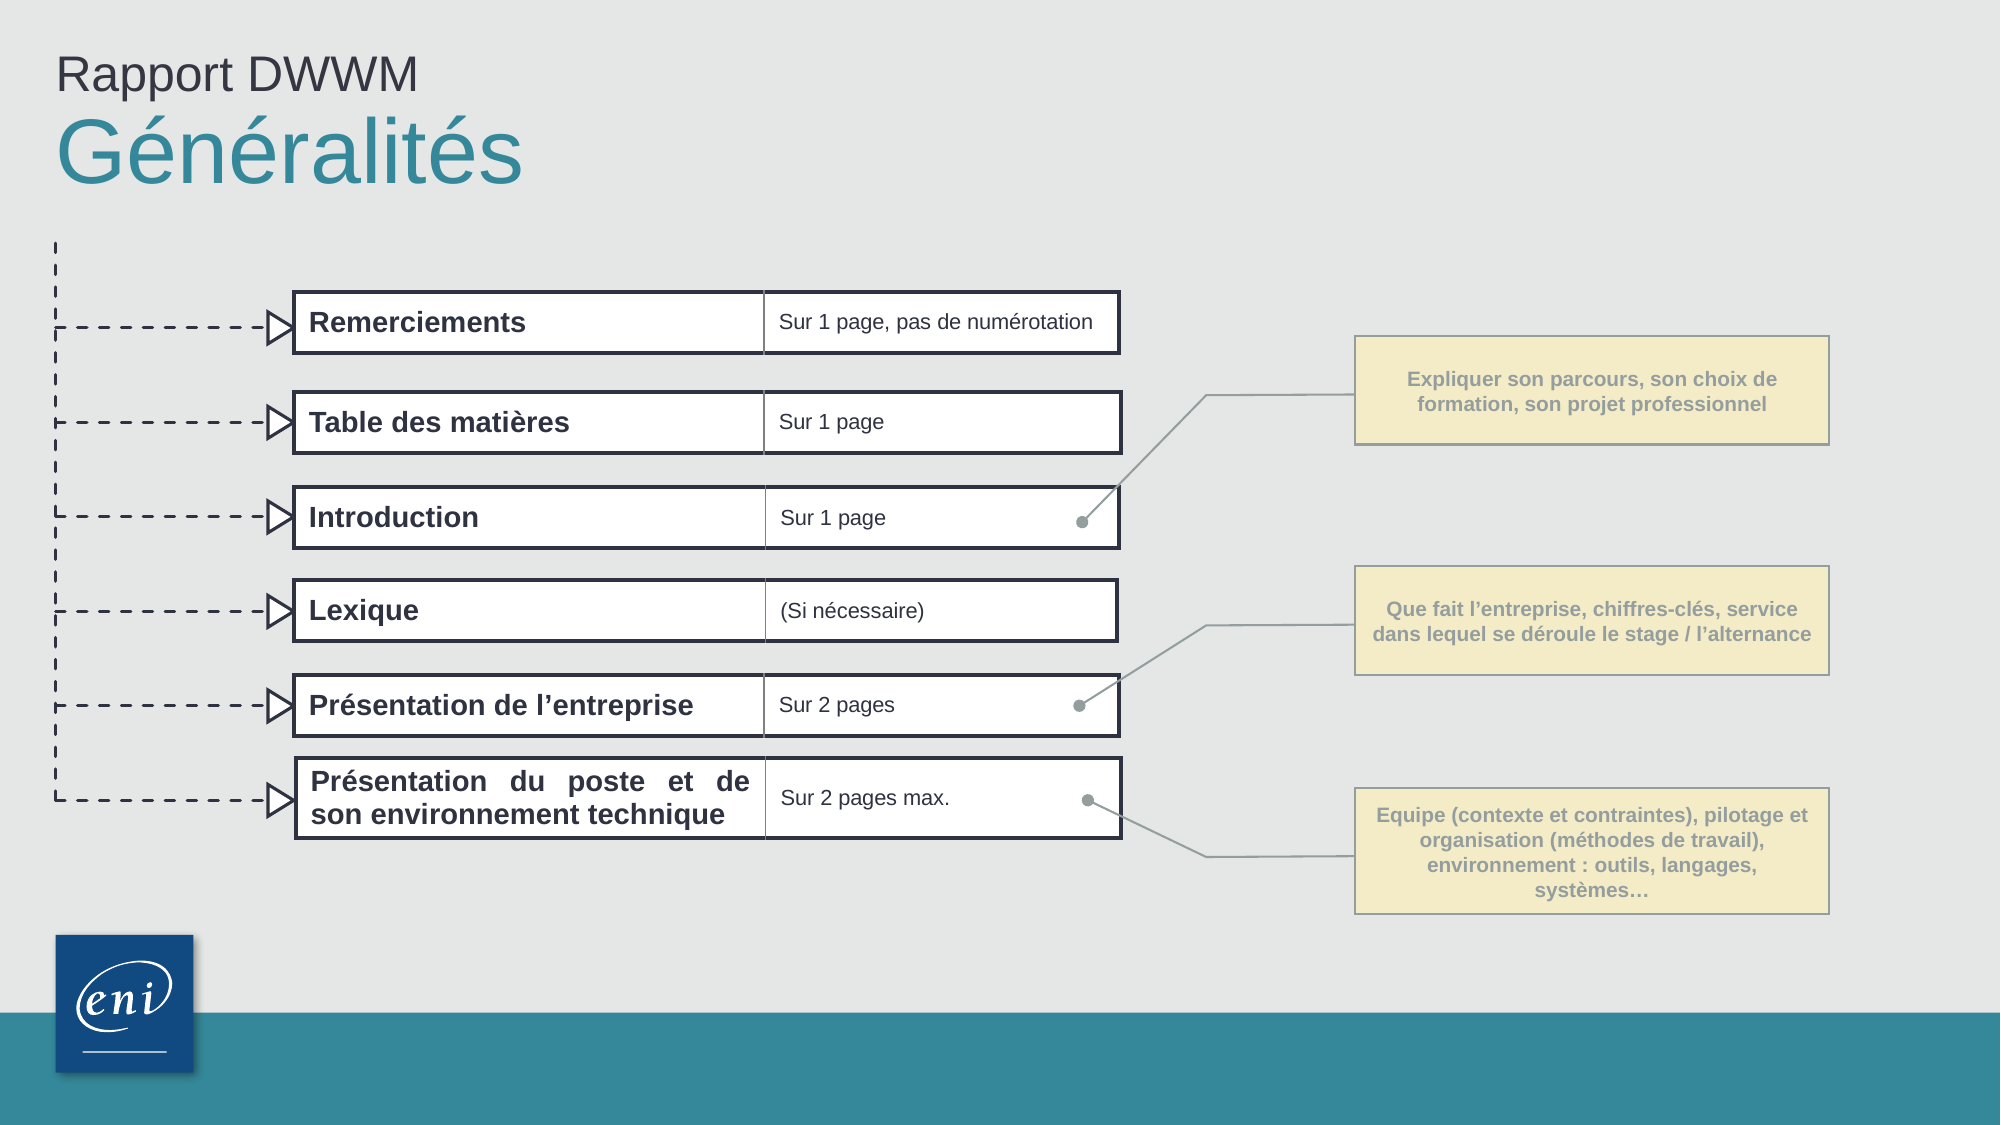

Rapport DWWM
# Généralités
| Remerciements | Sur 1 page, pas de numérotation |
| --- | --- |

Expliquer son parcours, son choix de formation, son projet professionnel
| Table des matières | Sur 1 page |
| --- | --- |

| Introduction | Sur 1 page |
| --- | --- |

Que fait l’entreprise, chiffres-clés, service dans lequel se déroule le stage / l’alternance
| Lexique | (Si nécessaire) |
| --- | --- |

| Présentation de l’entreprise | Sur 2 pages |
| --- | --- |

| Présentation du poste et de son environnement technique | Sur 2 pages max. |
| --- | --- |

Equipe (contexte et contraintes), pilotage et organisation (méthodes de travail), environnement : outils, langages, systèmes…